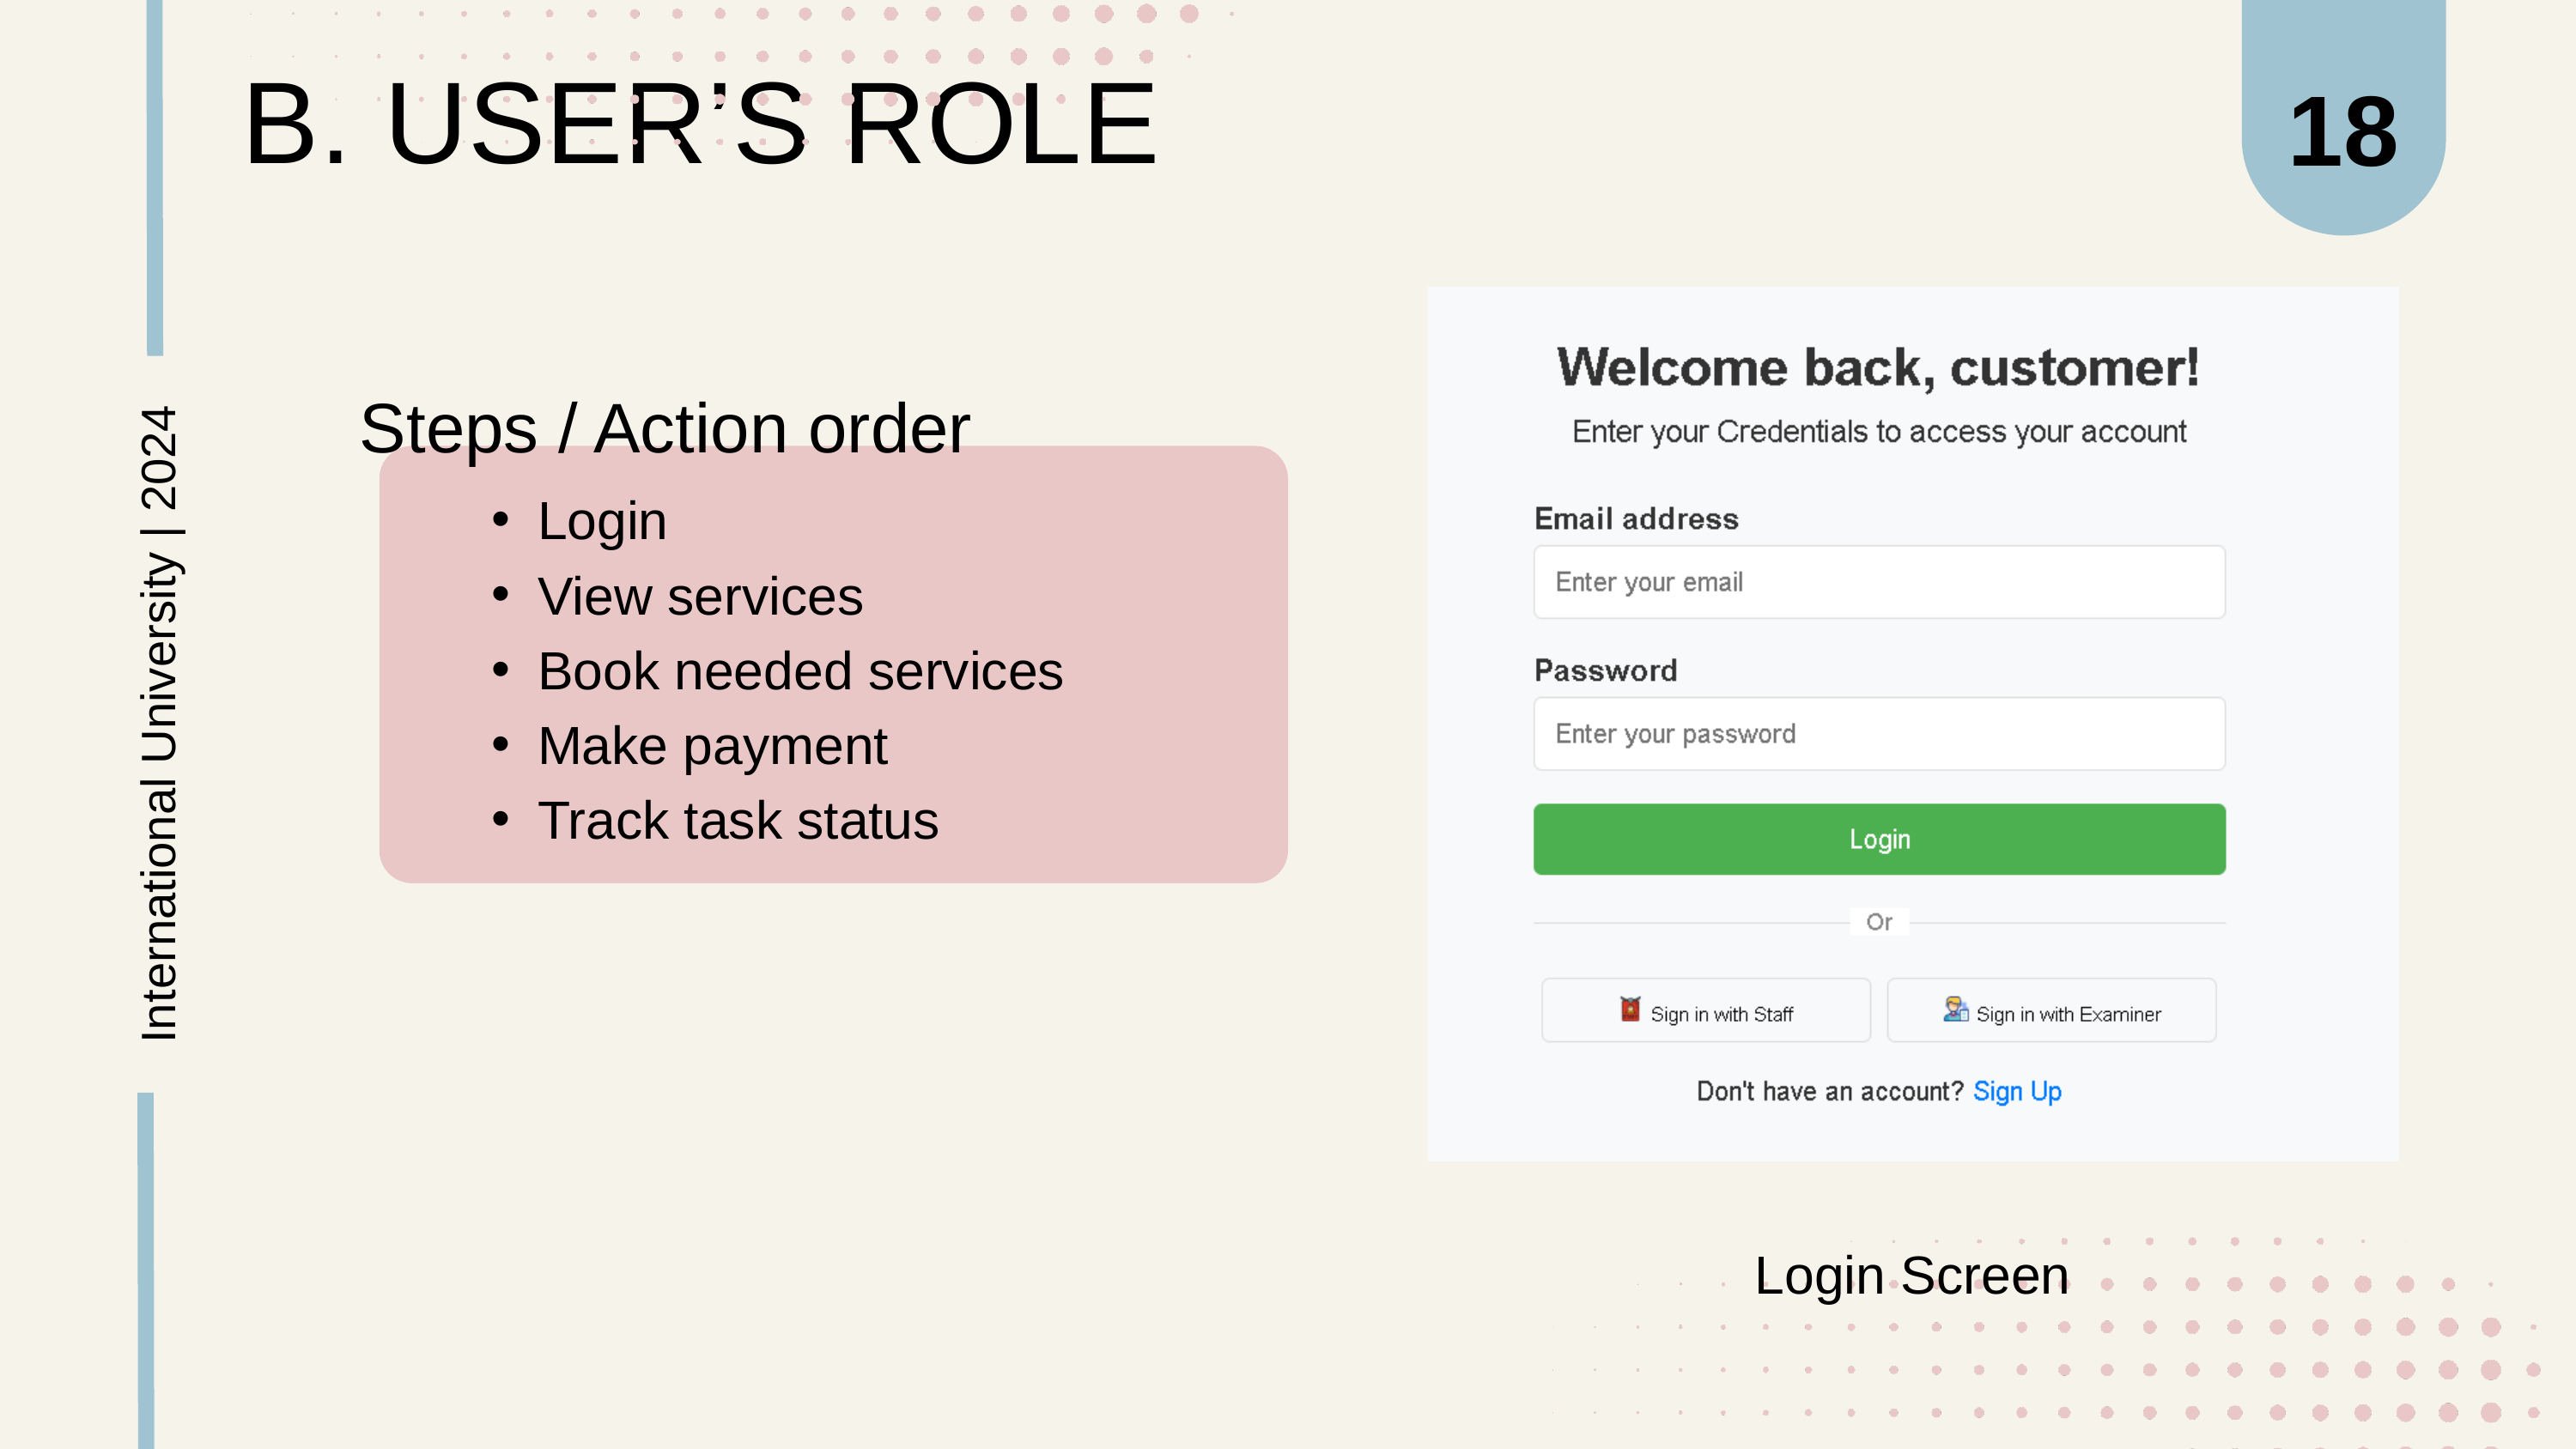

18

B. USER’S ROLE

Steps / Action order

Login
View services
Book needed services
Make payment
Track task status
International University | 2024

Login Screen